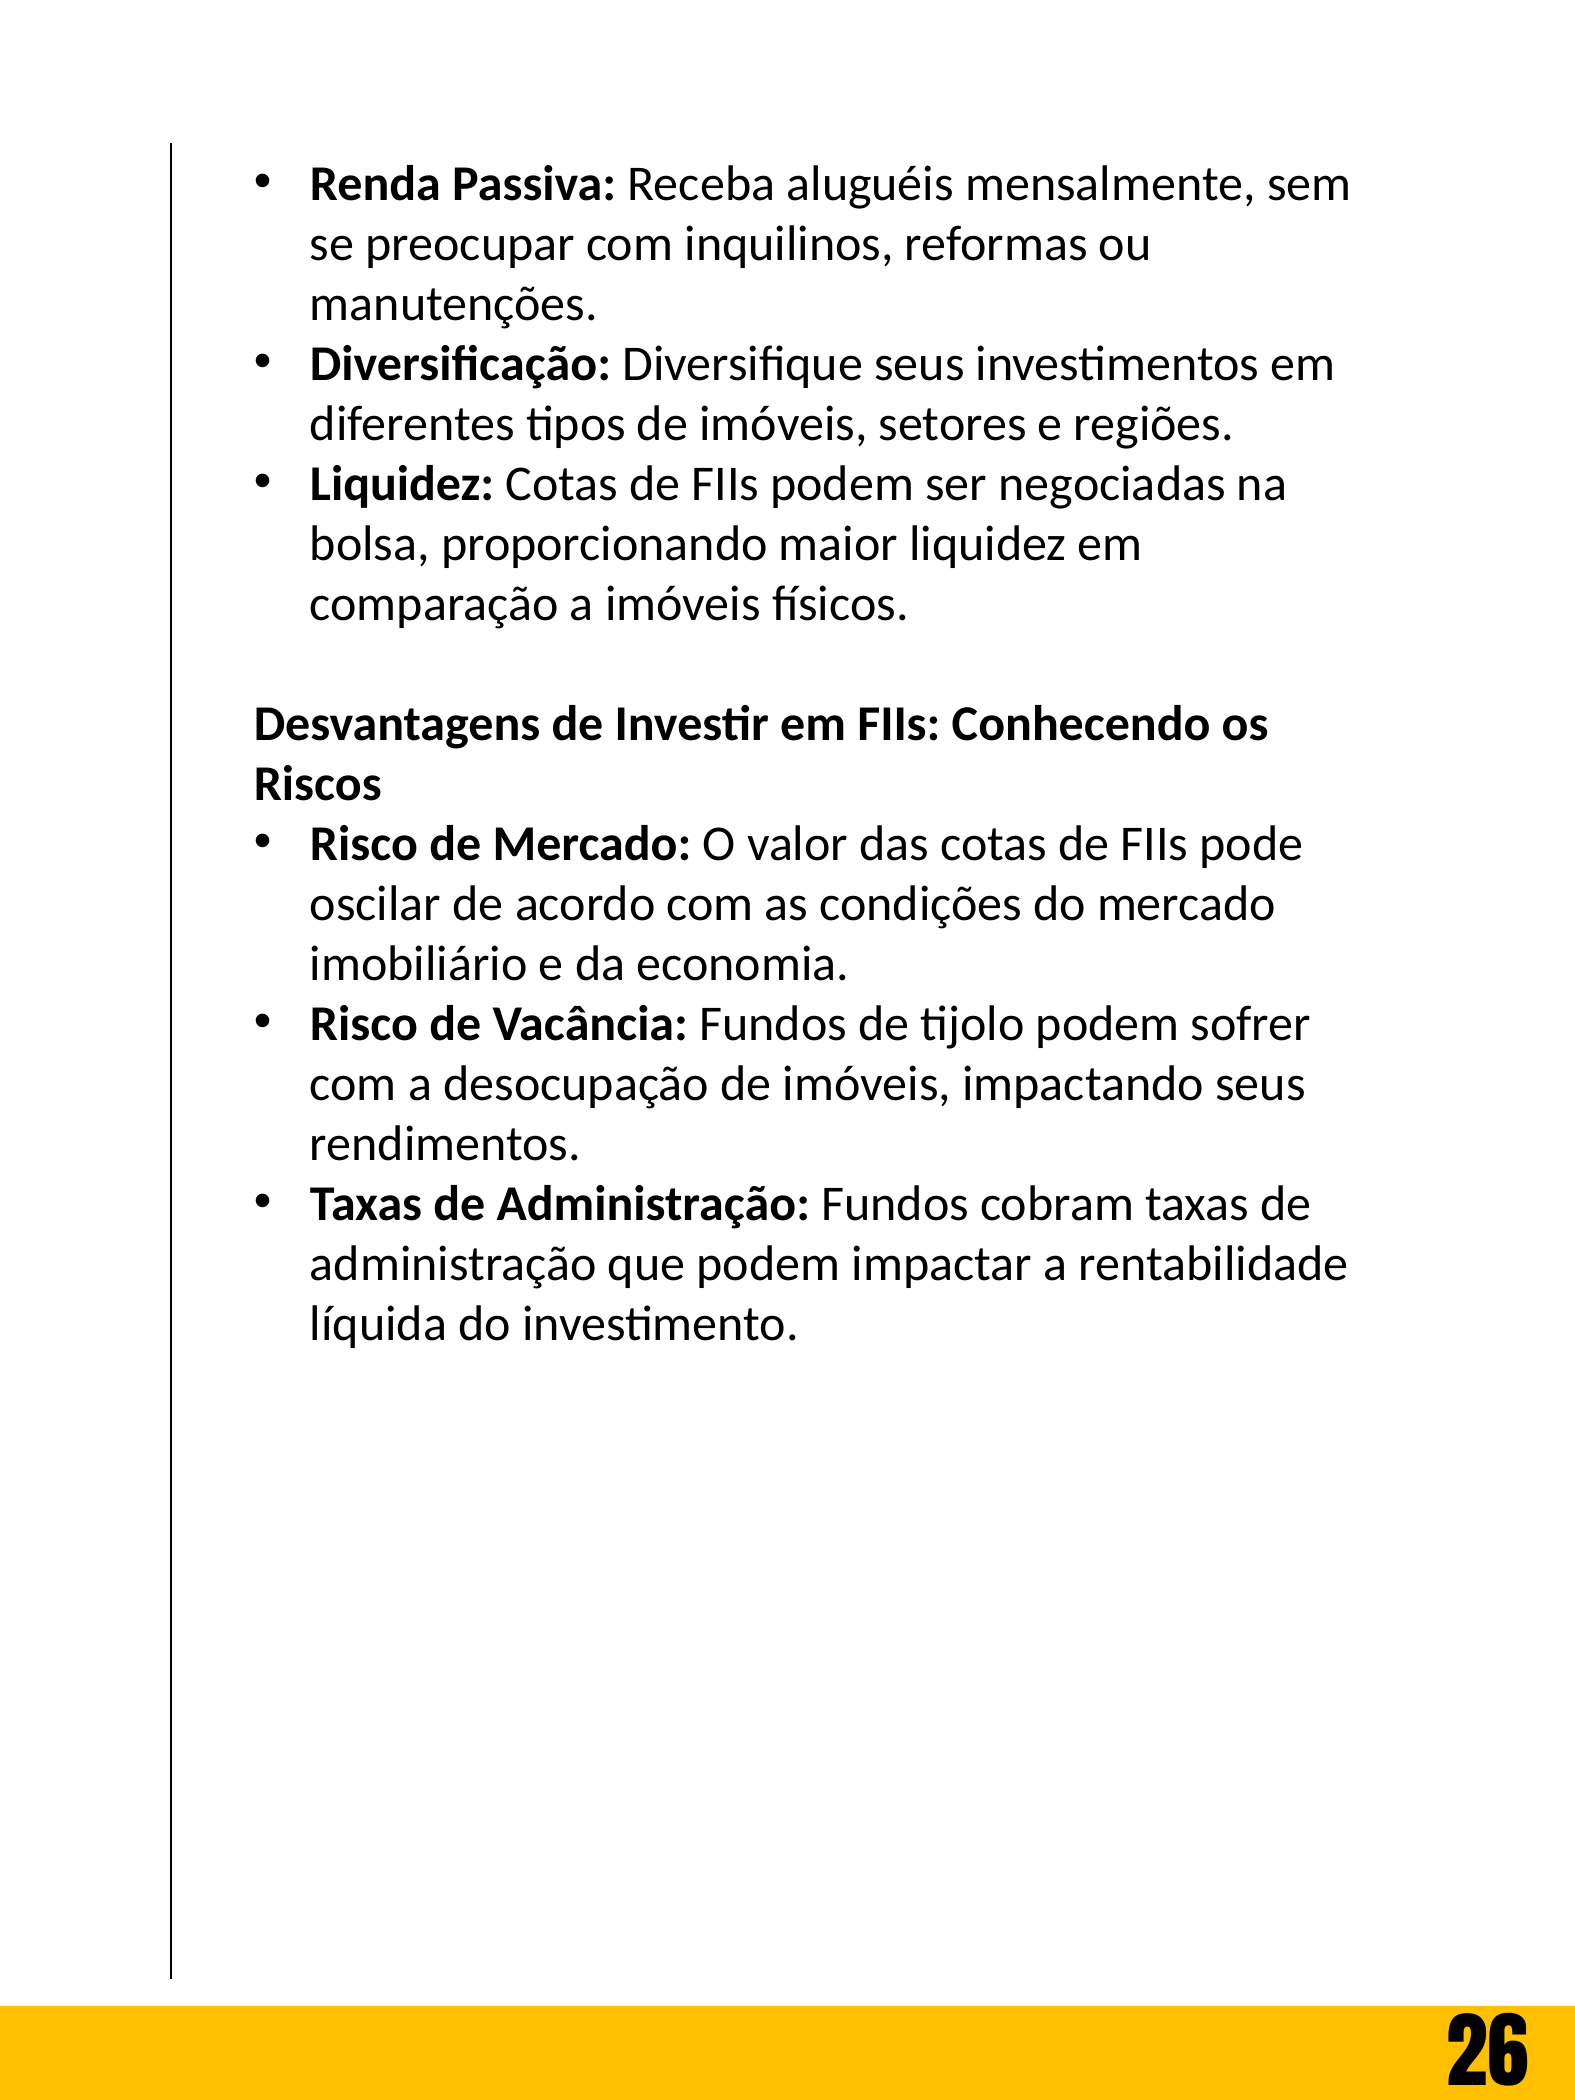

Renda Passiva: Receba aluguéis mensalmente, sem se preocupar com inquilinos, reformas ou manutenções.
Diversificação: Diversifique seus investimentos em diferentes tipos de imóveis, setores e regiões.
Liquidez: Cotas de FIIs podem ser negociadas na bolsa, proporcionando maior liquidez em comparação a imóveis físicos.

Desvantagens de Investir em FIIs: Conhecendo os Riscos
Risco de Mercado: O valor das cotas de FIIs pode oscilar de acordo com as condições do mercado imobiliário e da economia.
Risco de Vacância: Fundos de tijolo podem sofrer com a desocupação de imóveis, impactando seus rendimentos.
Taxas de Administração: Fundos cobram taxas de administração que podem impactar a rentabilidade líquida do investimento.

Construir um modelo de divisória de capítulos.
Ebooks vao ser consumidos digitalmente, cuidado com a quantidade de conteúdos.

26